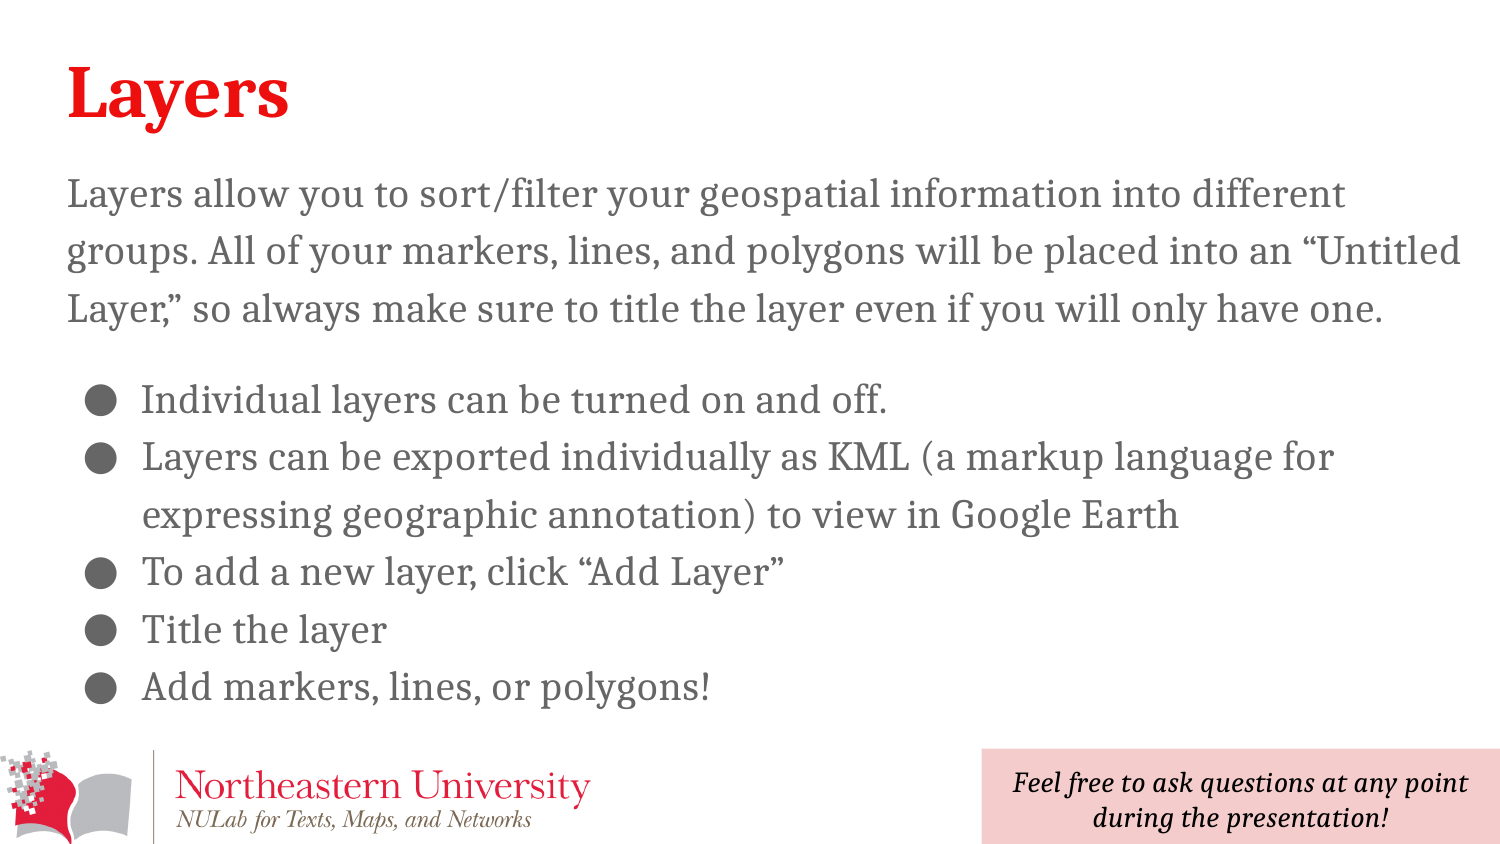

# Layers
Layers allow you to sort/filter your geospatial information into different groups. All of your markers, lines, and polygons will be placed into an “Untitled Layer,” so always make sure to title the layer even if you will only have one.
Individual layers can be turned on and off.
Layers can be exported individually as KML (a markup language for expressing geographic annotation) to view in Google Earth
To add a new layer, click “Add Layer”
Title the layer
Add markers, lines, or polygons!